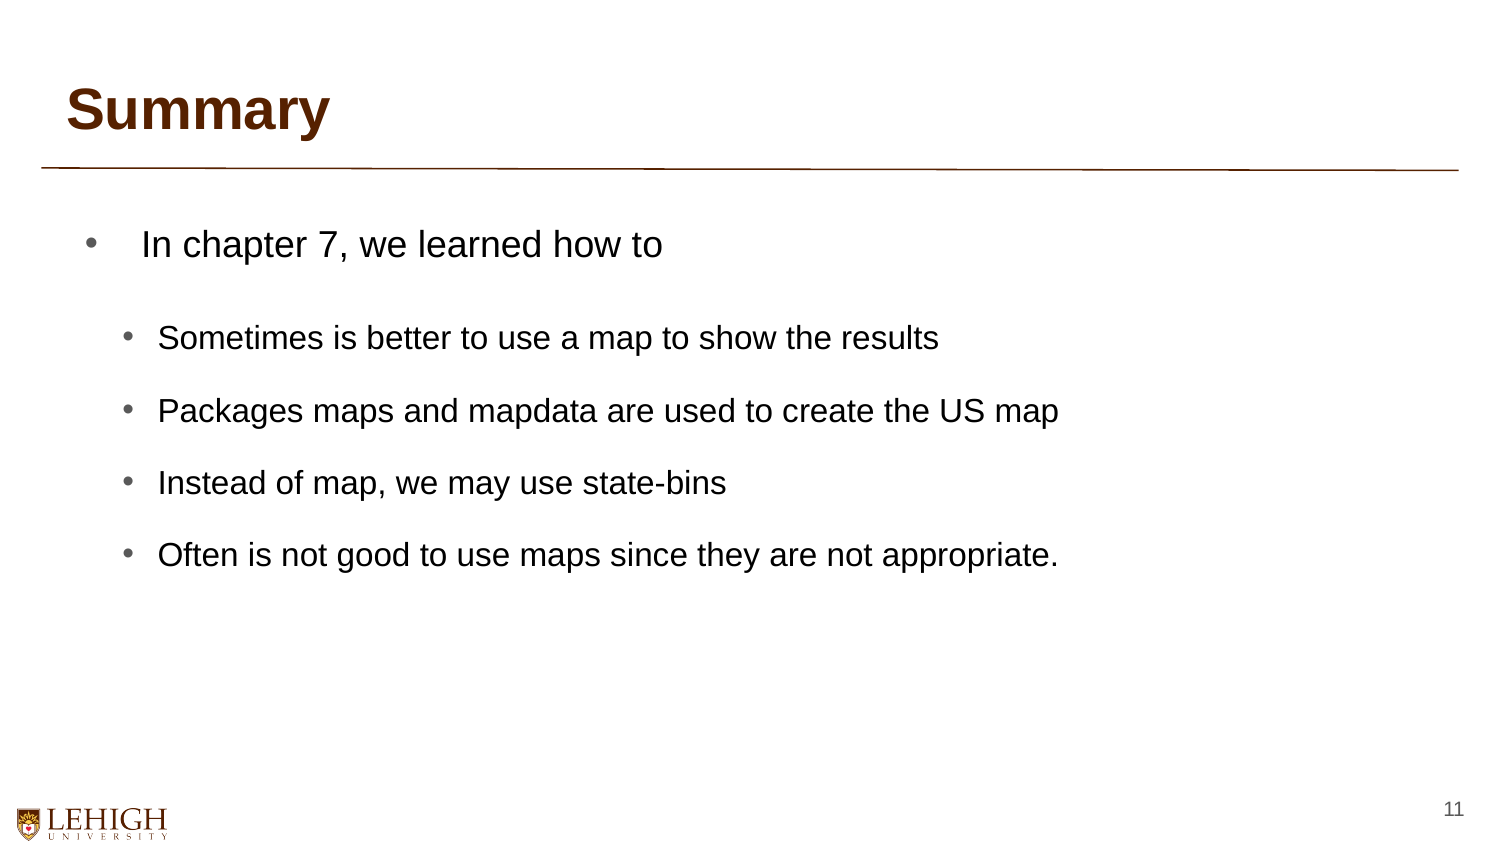

# Summary
In chapter 7, we learned how to
Sometimes is better to use a map to show the results
Packages maps and mapdata are used to create the US map
Instead of map, we may use state-bins
Often is not good to use maps since they are not appropriate.
11